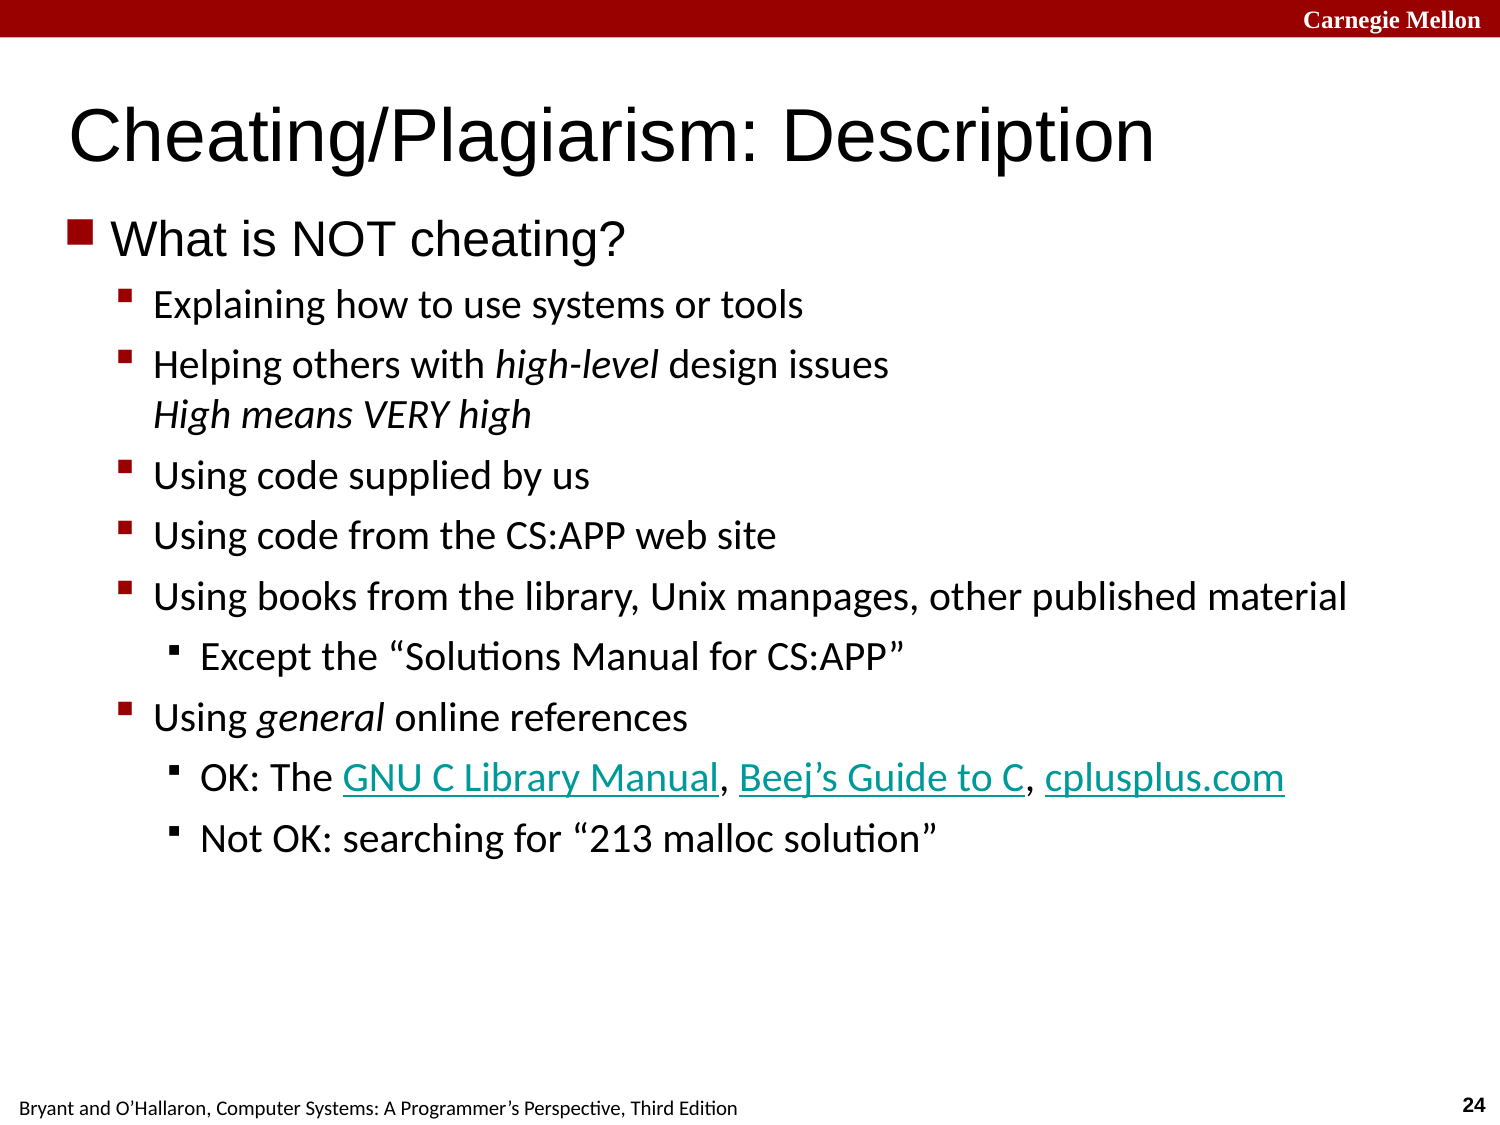

# Cheating/Plagiarism: Description
What is NOT cheating?
Explaining how to use systems or tools
Helping others with high-level design issues
High means VERY high
Using code supplied by us
Using code from the CS:APP web site
Using books from the library, Unix manpages, other published material
Except the “Solutions Manual for CS:APP”
Using general online references
OK: The GNU C Library Manual, Beej’s Guide to C, cplusplus.com
Not OK: searching for “213 malloc solution”